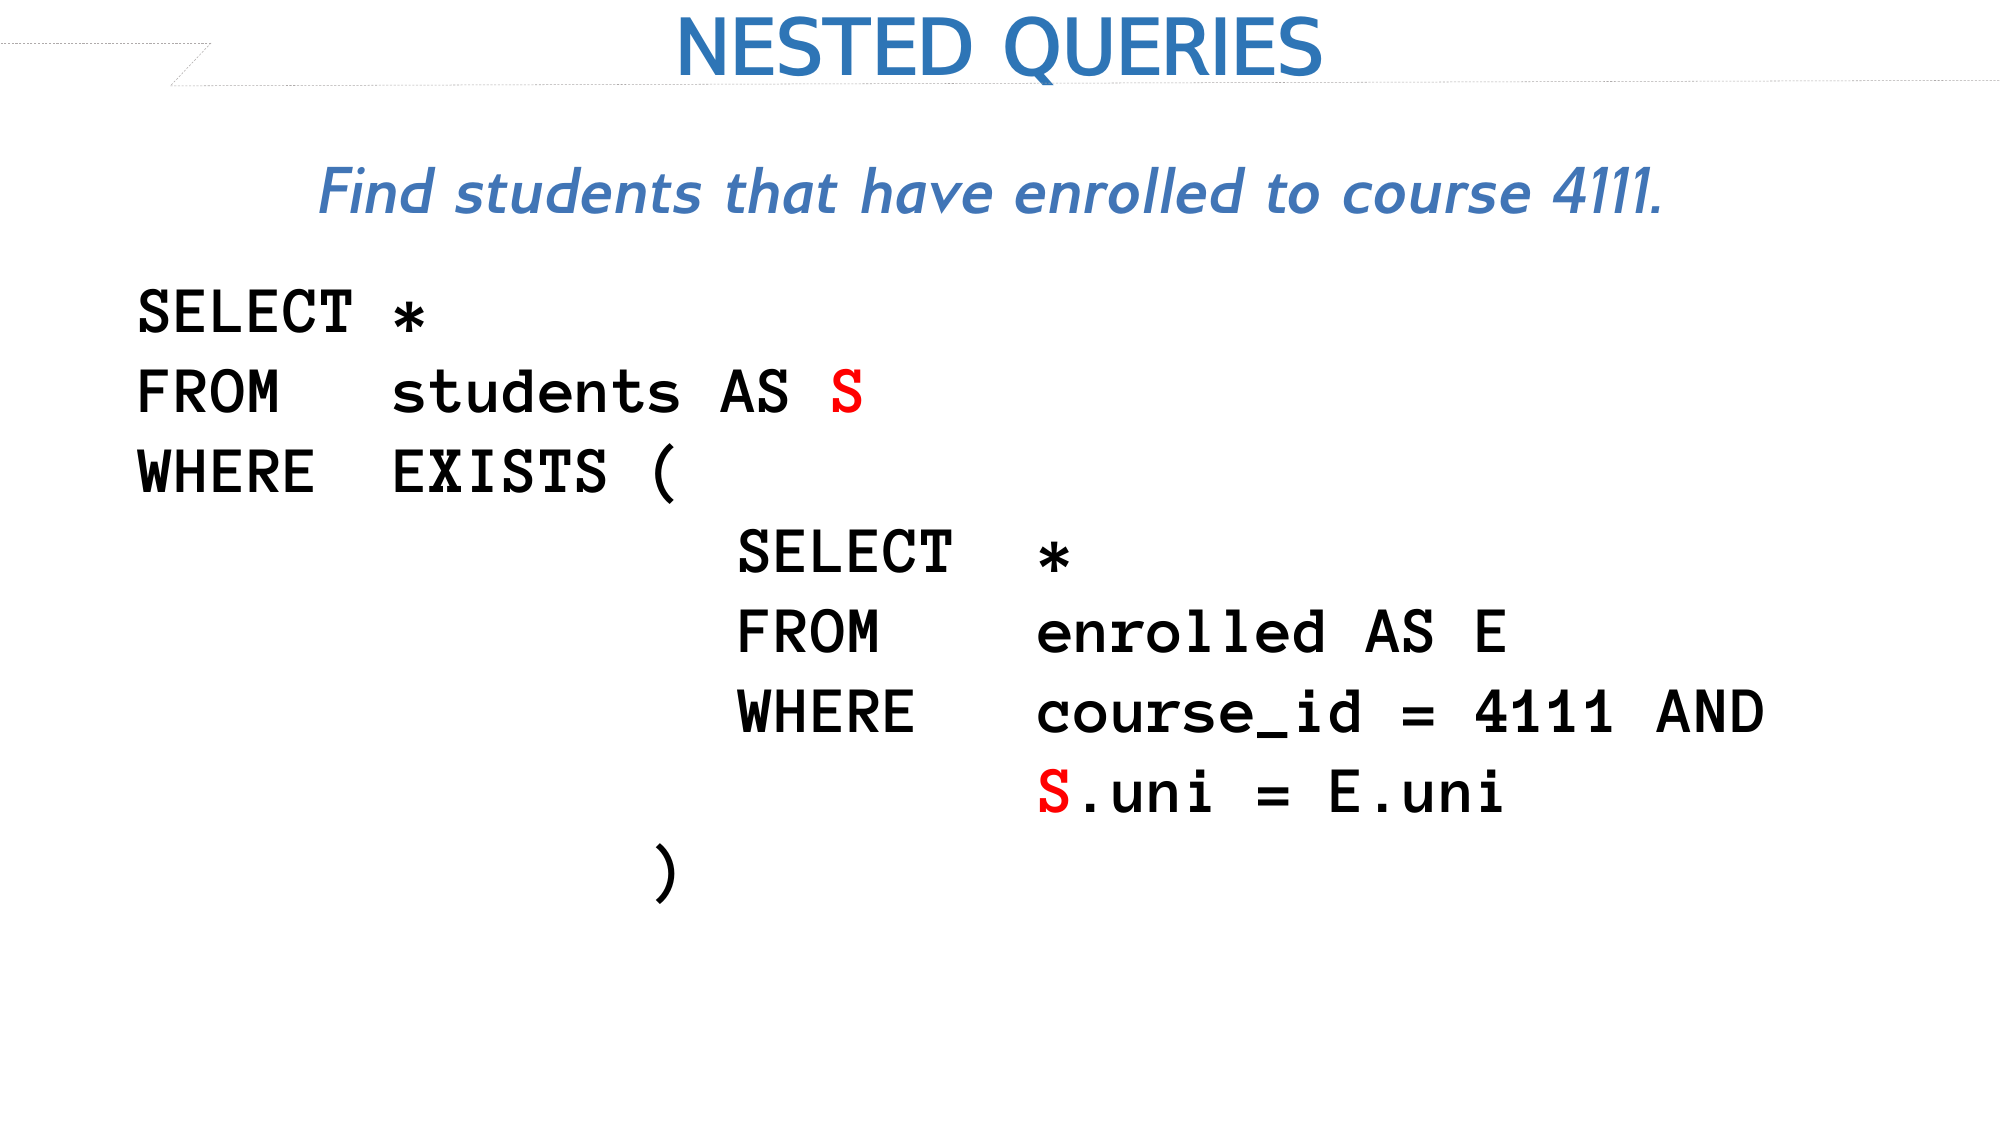

NESTED QUERIES
Find students that have enrolled to course 4111.
SELECT *
FROM   students AS S
WHERE  EXISTS (
				SELECT 	*
				FROM   	enrolled AS E
				WHERE  	course_id = 4111 AND
                      	S.uni = E.uni
              )